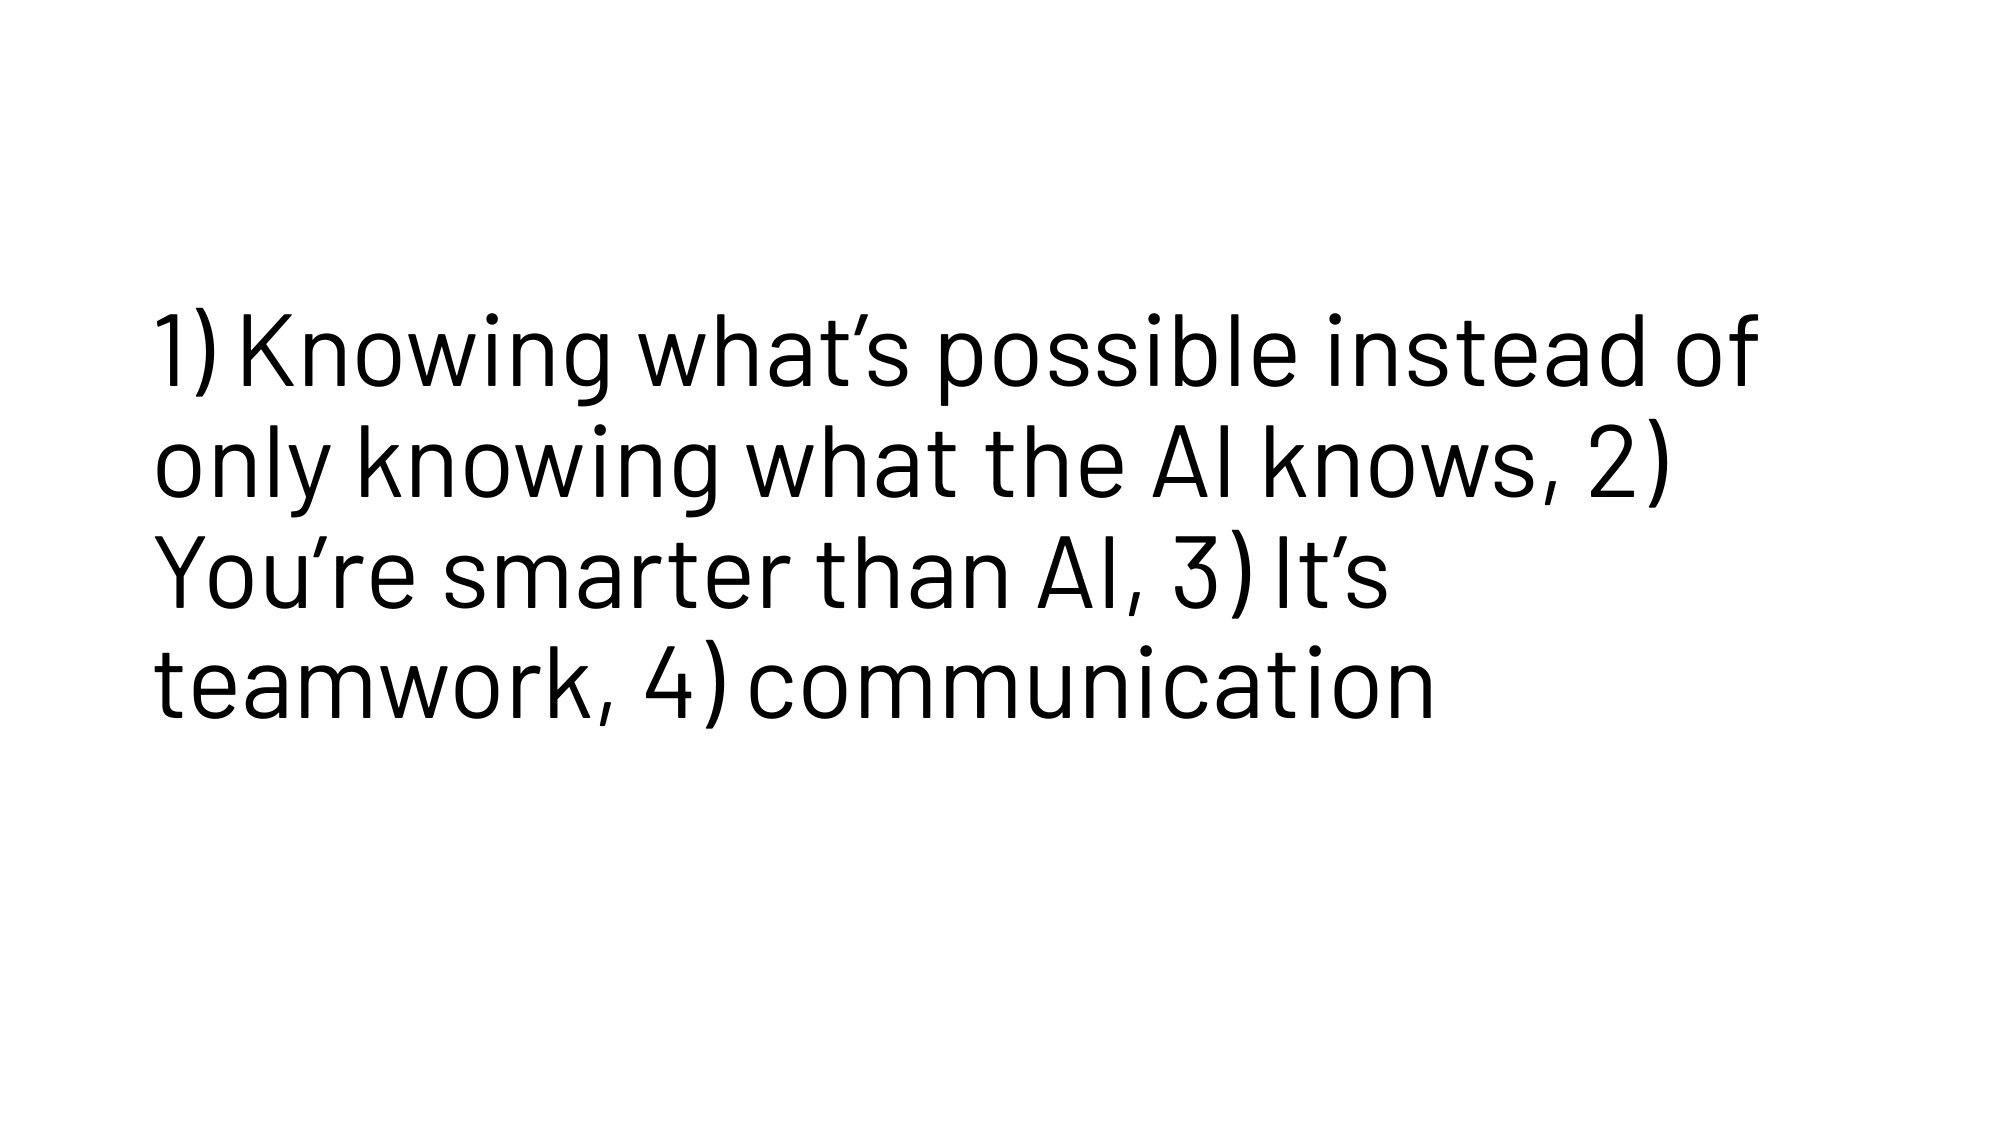

# 1) Knowing what’s possible instead of only knowing what the AI knows, 2) You’re smarter than AI, 3) It’s teamwork, 4) communication